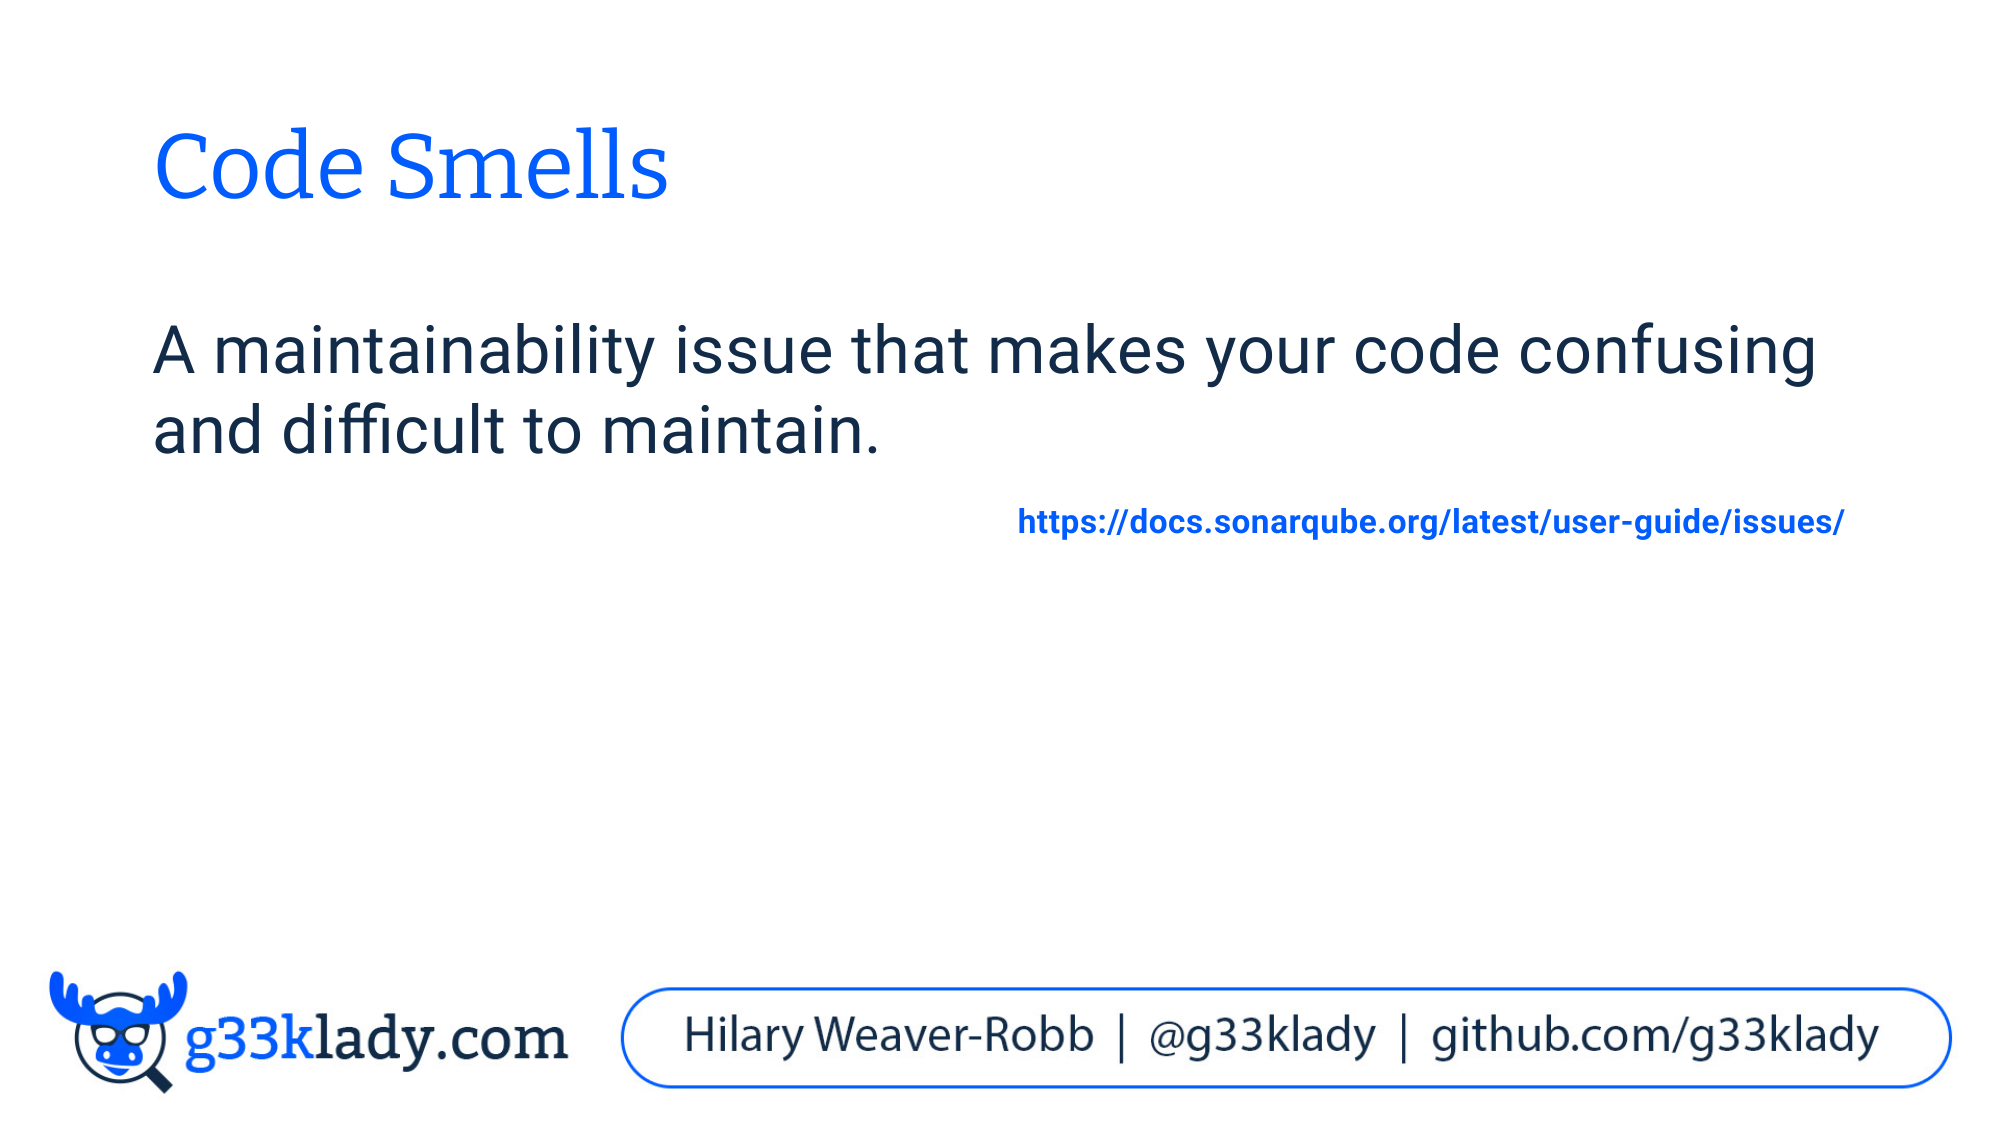

# Code Smells
A maintainability issue that makes your code confusing and difficult to maintain.
https://docs.sonarqube.org/latest/user-guide/issues/